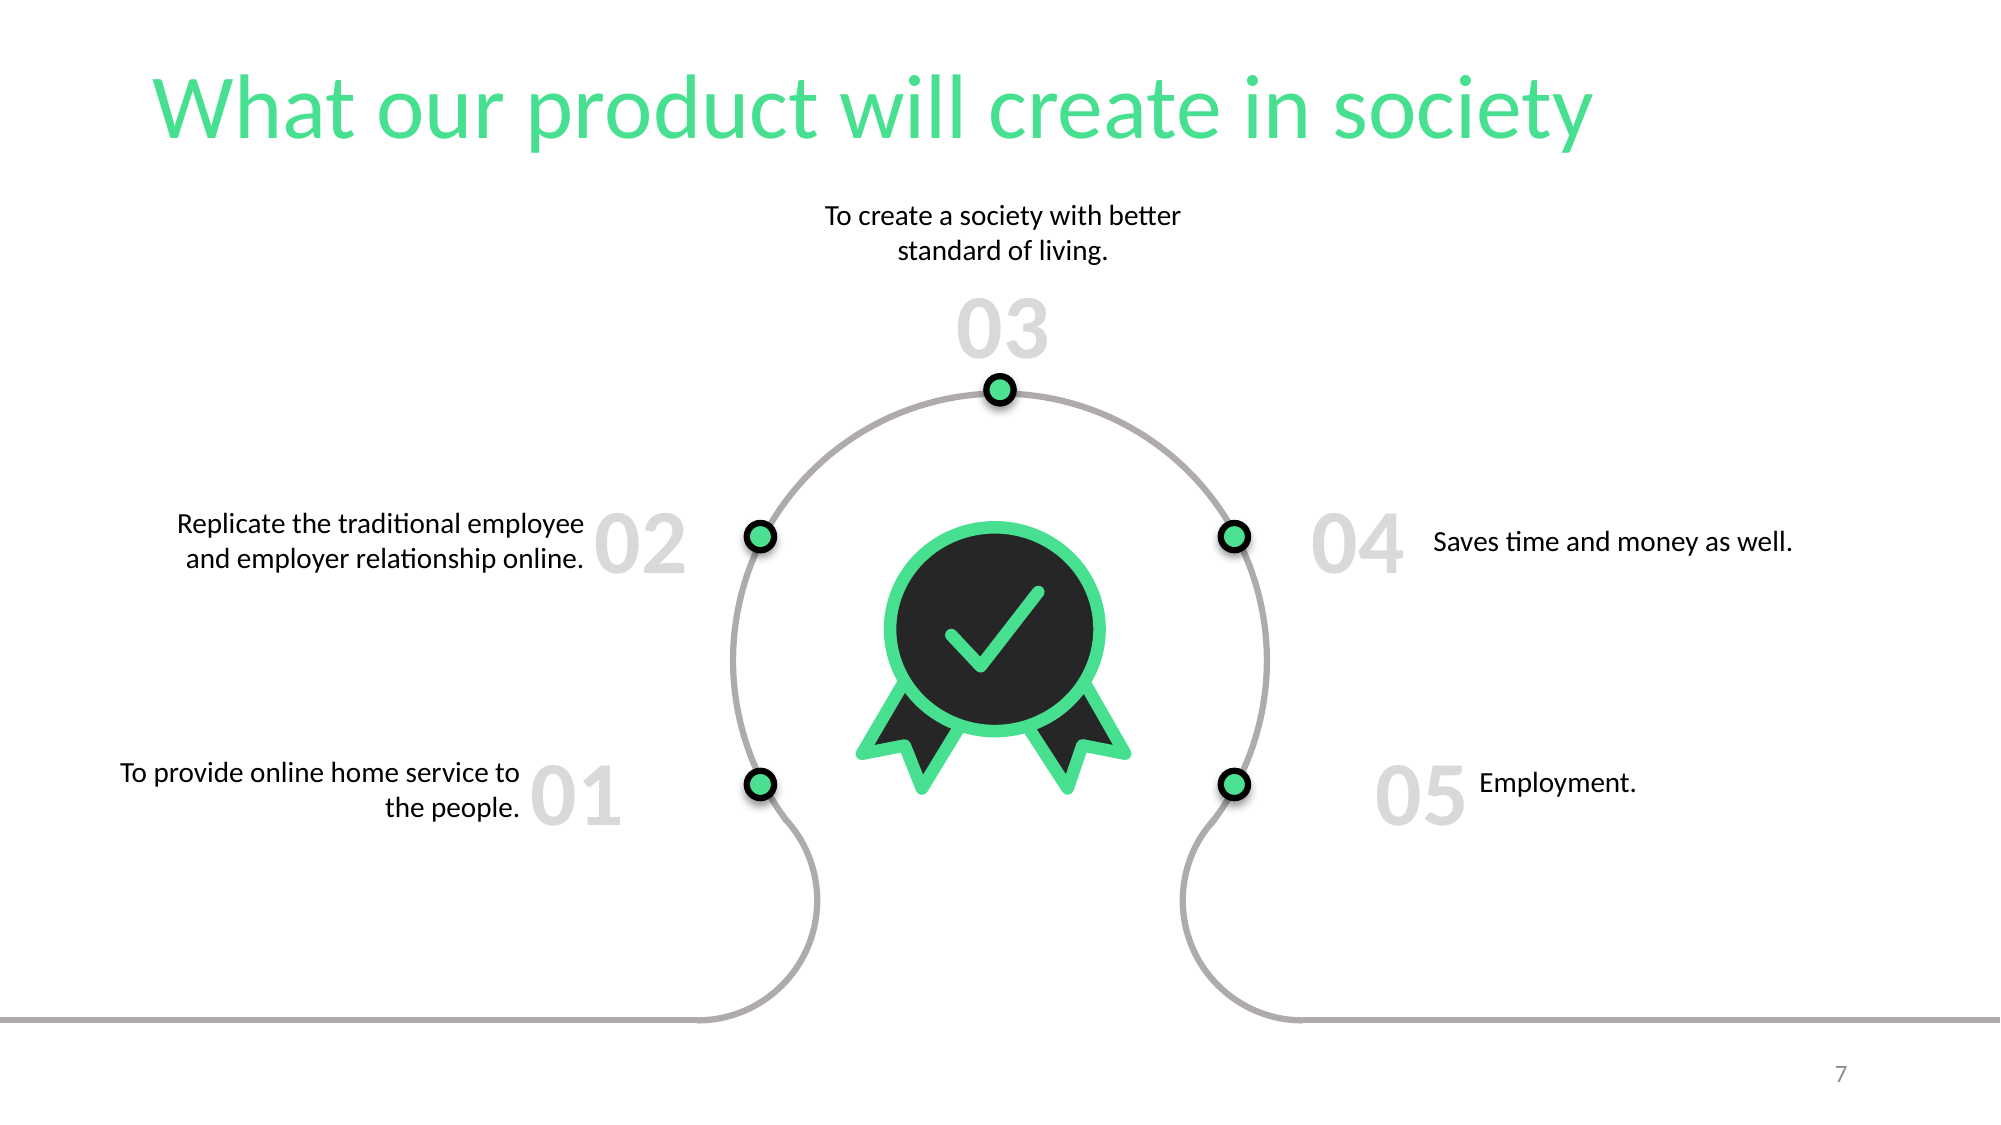

# What our product will create in society
To create a society with better standard of living.
03

02
04
Replicate the traditional employee and employer relationship online.
Saves time and money as well.

01
05
To provide online home service to the people.
Employment.

7